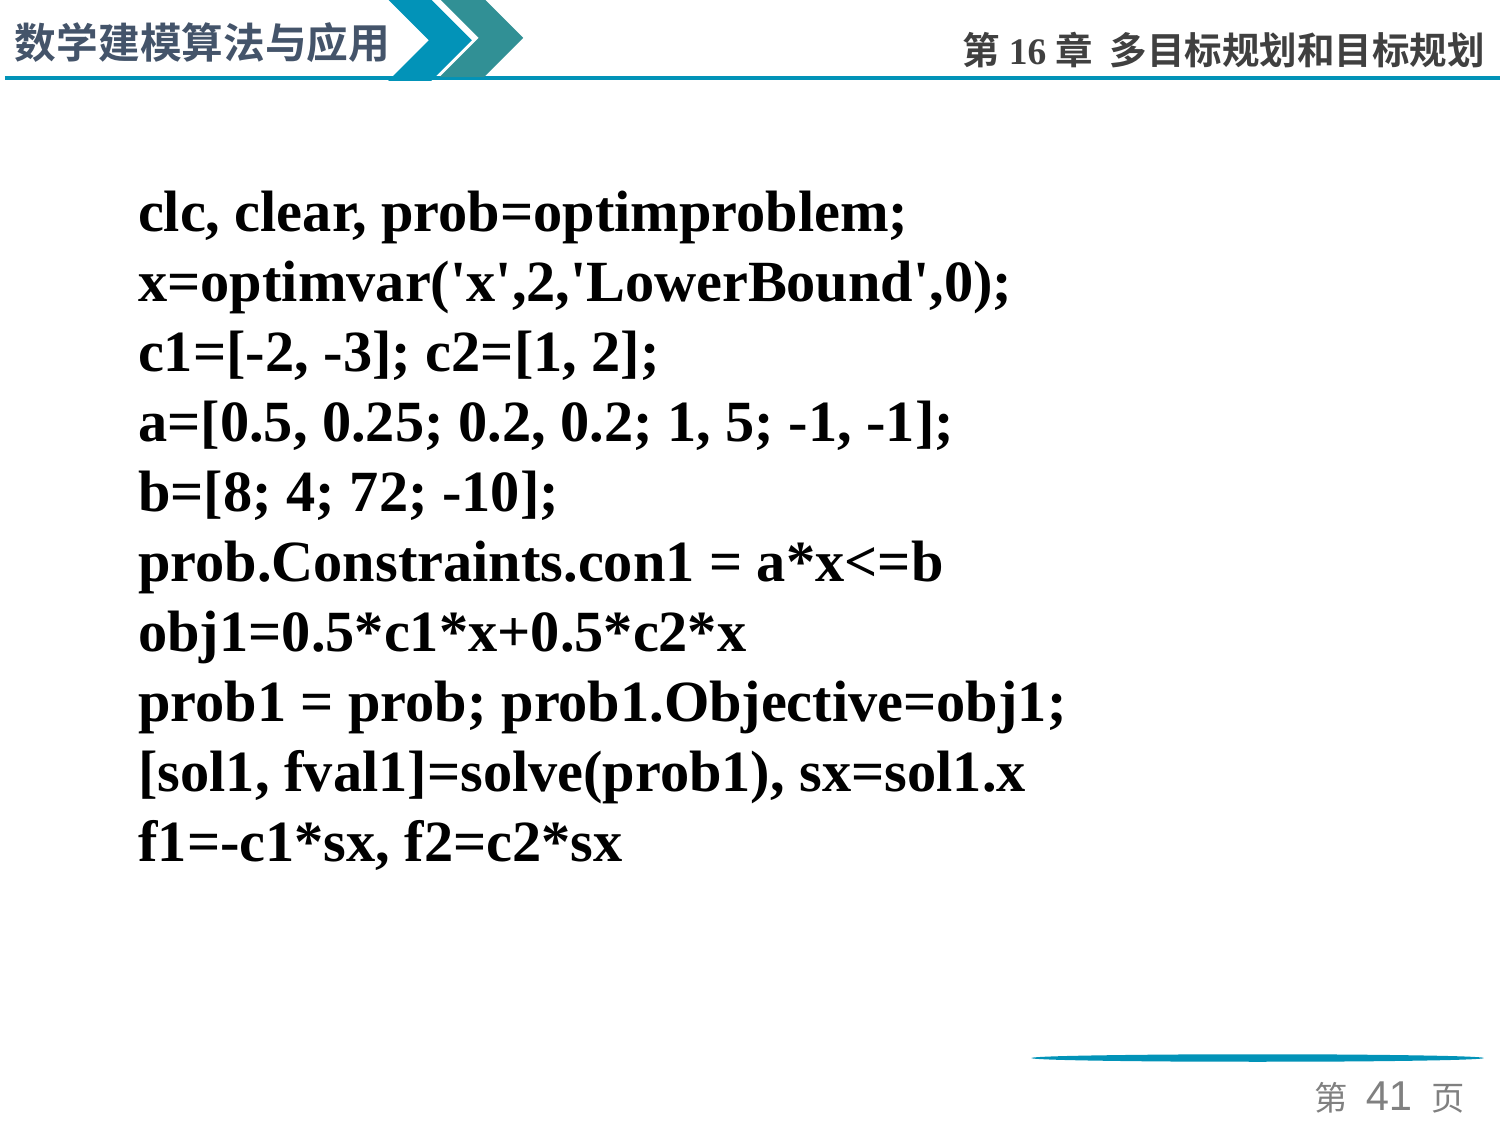

clc, clear, prob=optimproblem;
x=optimvar('x',2,'LowerBound',0);
c1=[-2, -3]; c2=[1, 2];
a=[0.5, 0.25; 0.2, 0.2; 1, 5; -1, -1];
b=[8; 4; 72; -10];
prob.Constraints.con1 = a*x<=b
obj1=0.5*c1*x+0.5*c2*x
prob1 = prob; prob1.Objective=obj1;
[sol1, fval1]=solve(prob1), sx=sol1.x
f1=-c1*sx, f2=c2*sx